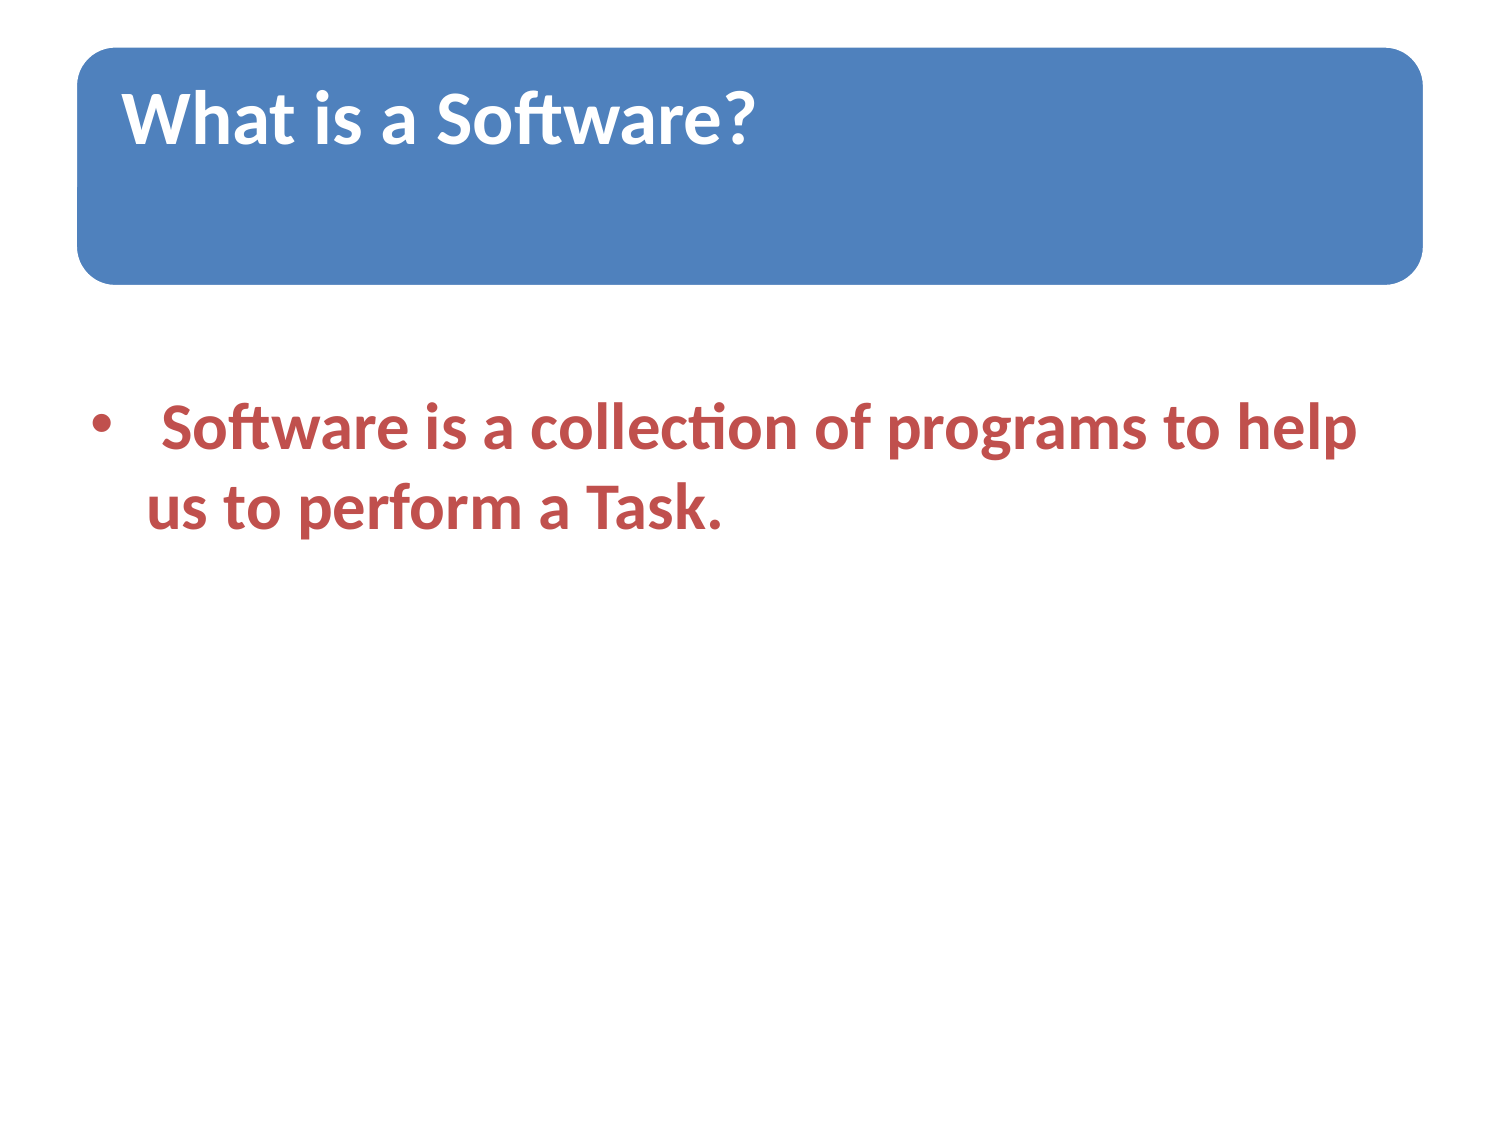

What is a Software?
 Software is a collection of programs to help us to perform a Task.